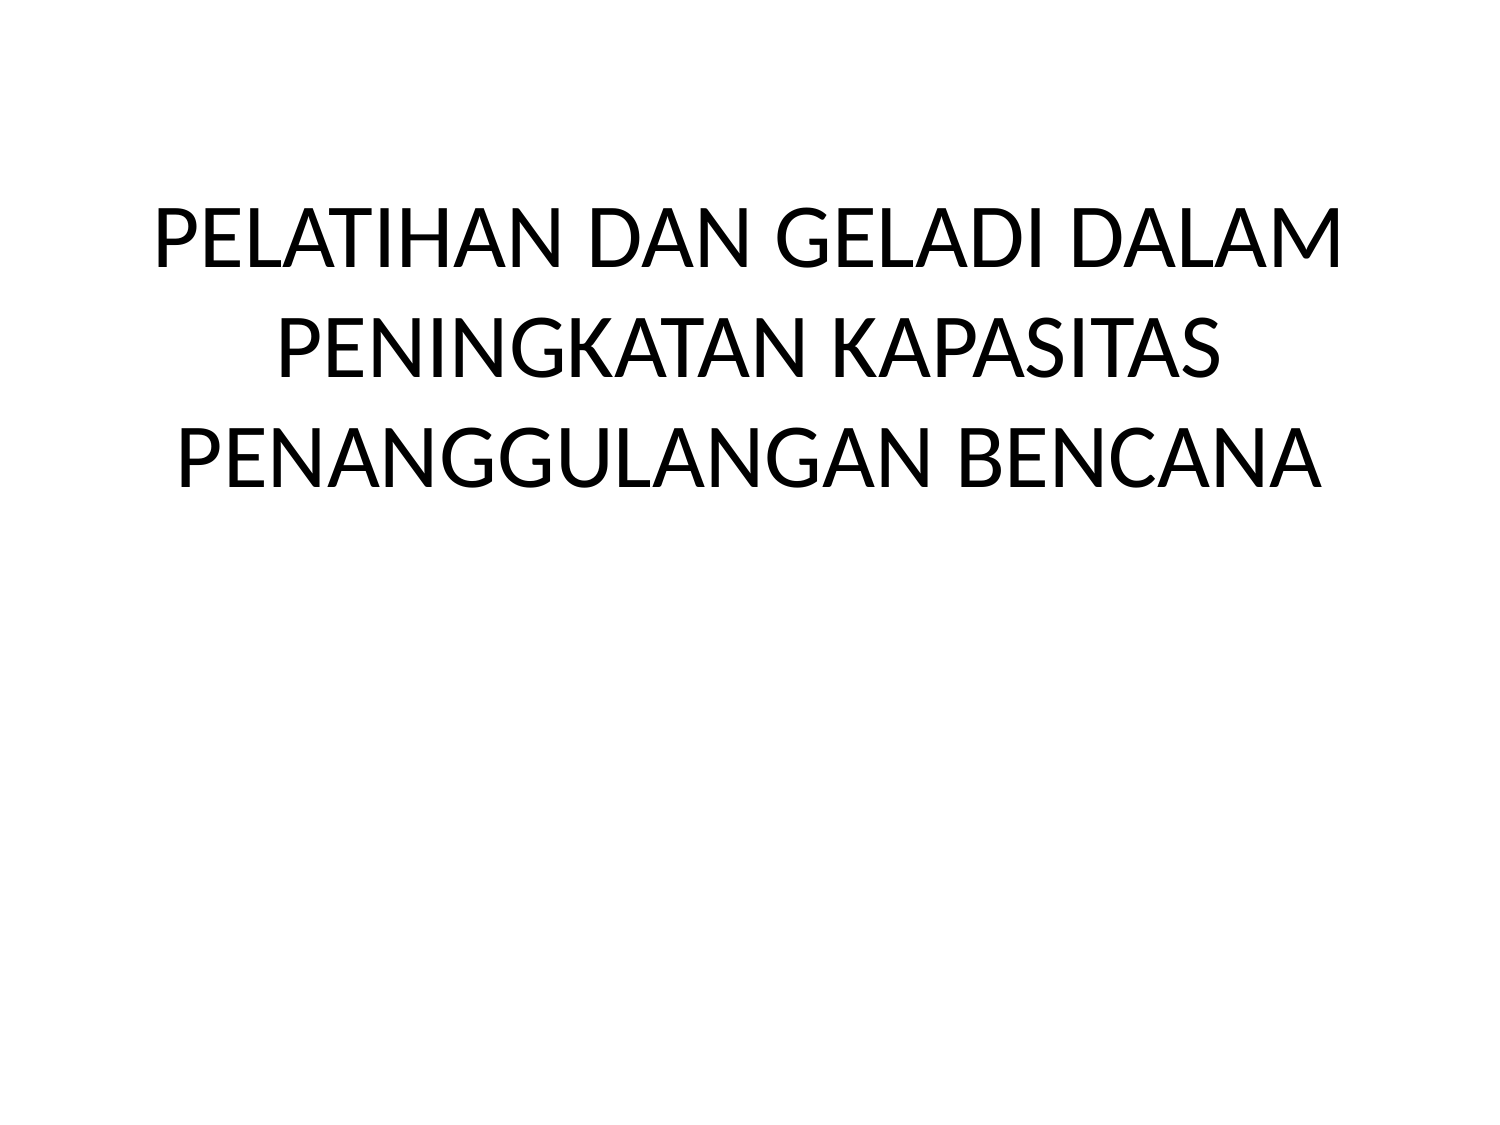

# PELATIHAN DAN GELADI DALAM PENINGKATAN KAPASITAS PENANGGULANGAN BENCANA